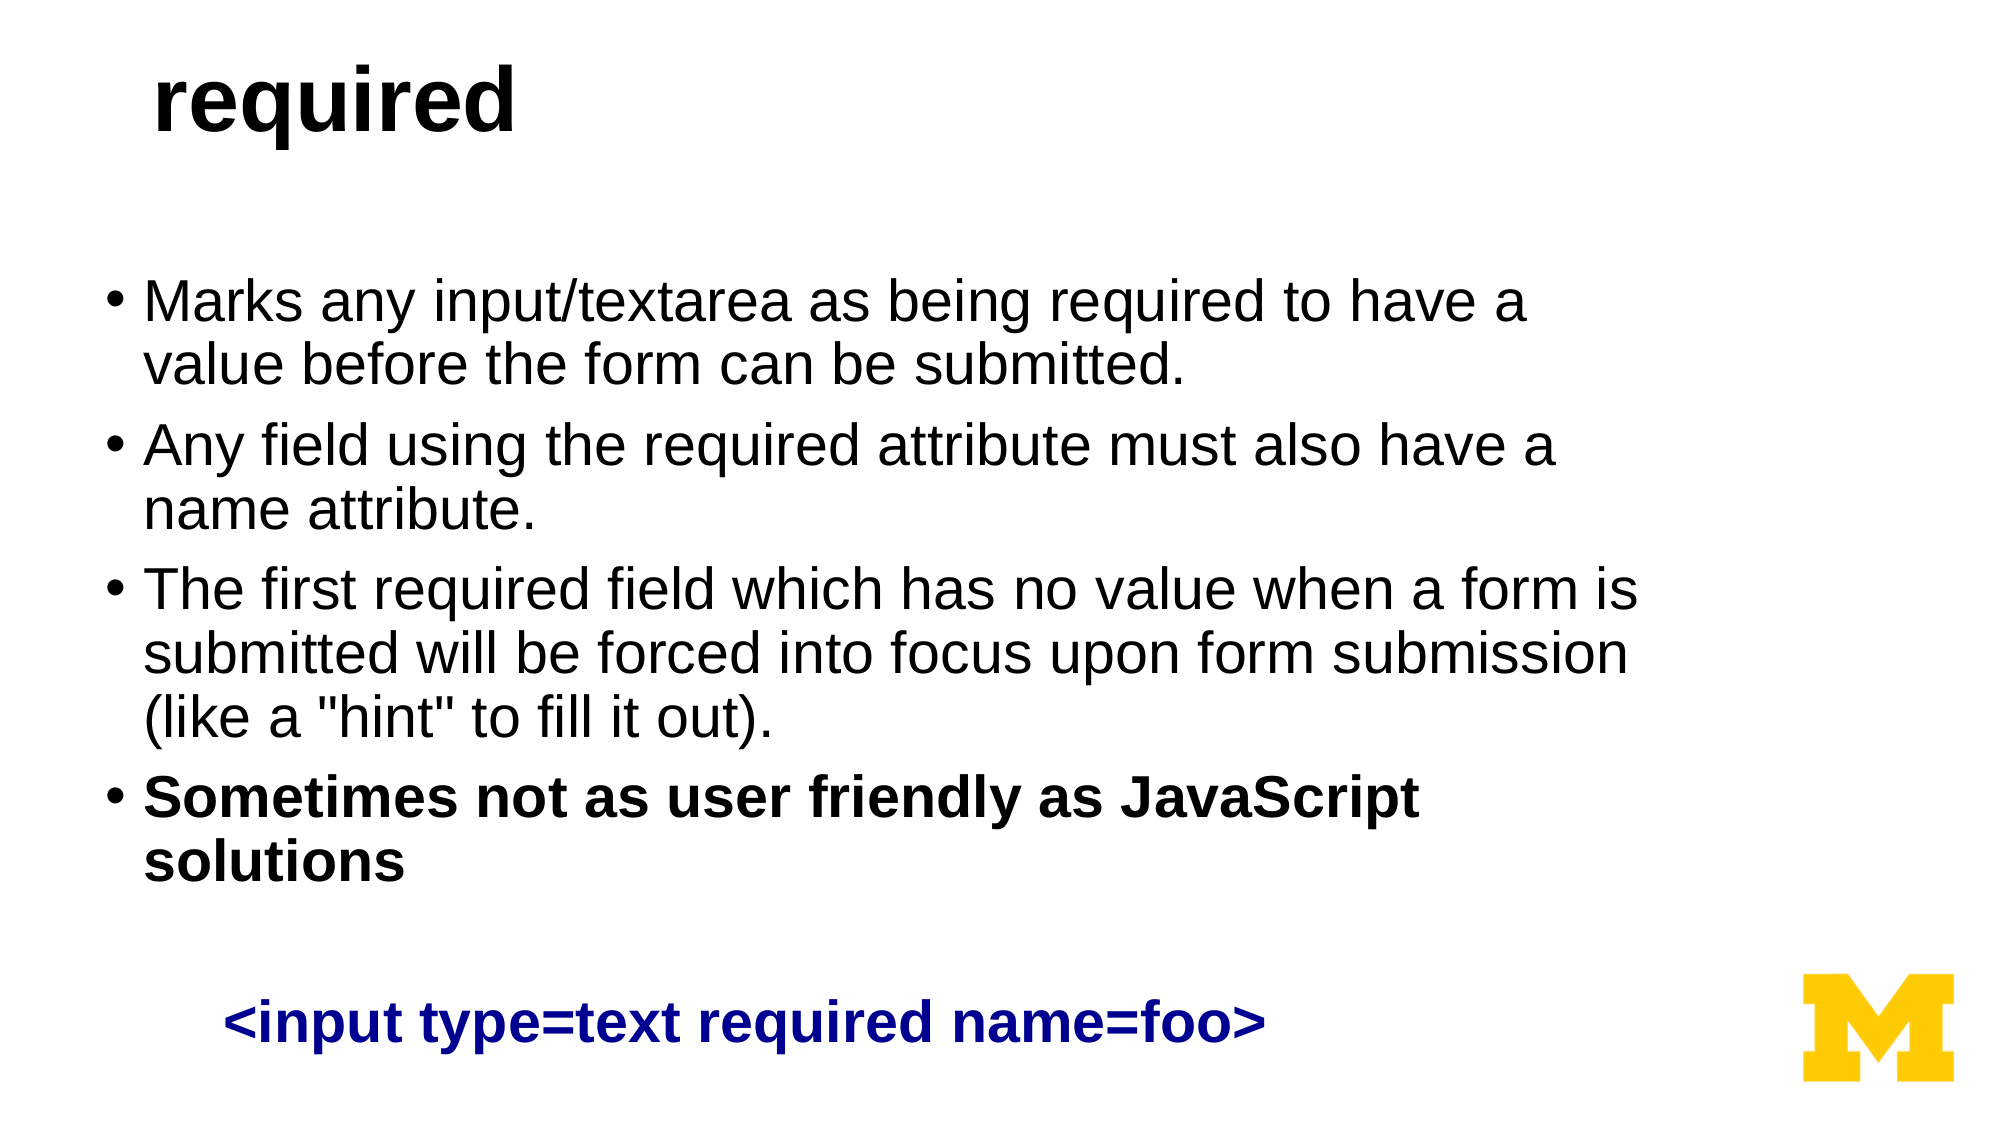

# required
Marks any input/textarea as being required to have a value before the form can be submitted.
Any field using the required attribute must also have a name attribute.
The first required field which has no value when a form is submitted will be forced into focus upon form submission (like a "hint" to fill it out).
Sometimes not as user friendly as JavaScript solutions

	<input type=text required name=foo>